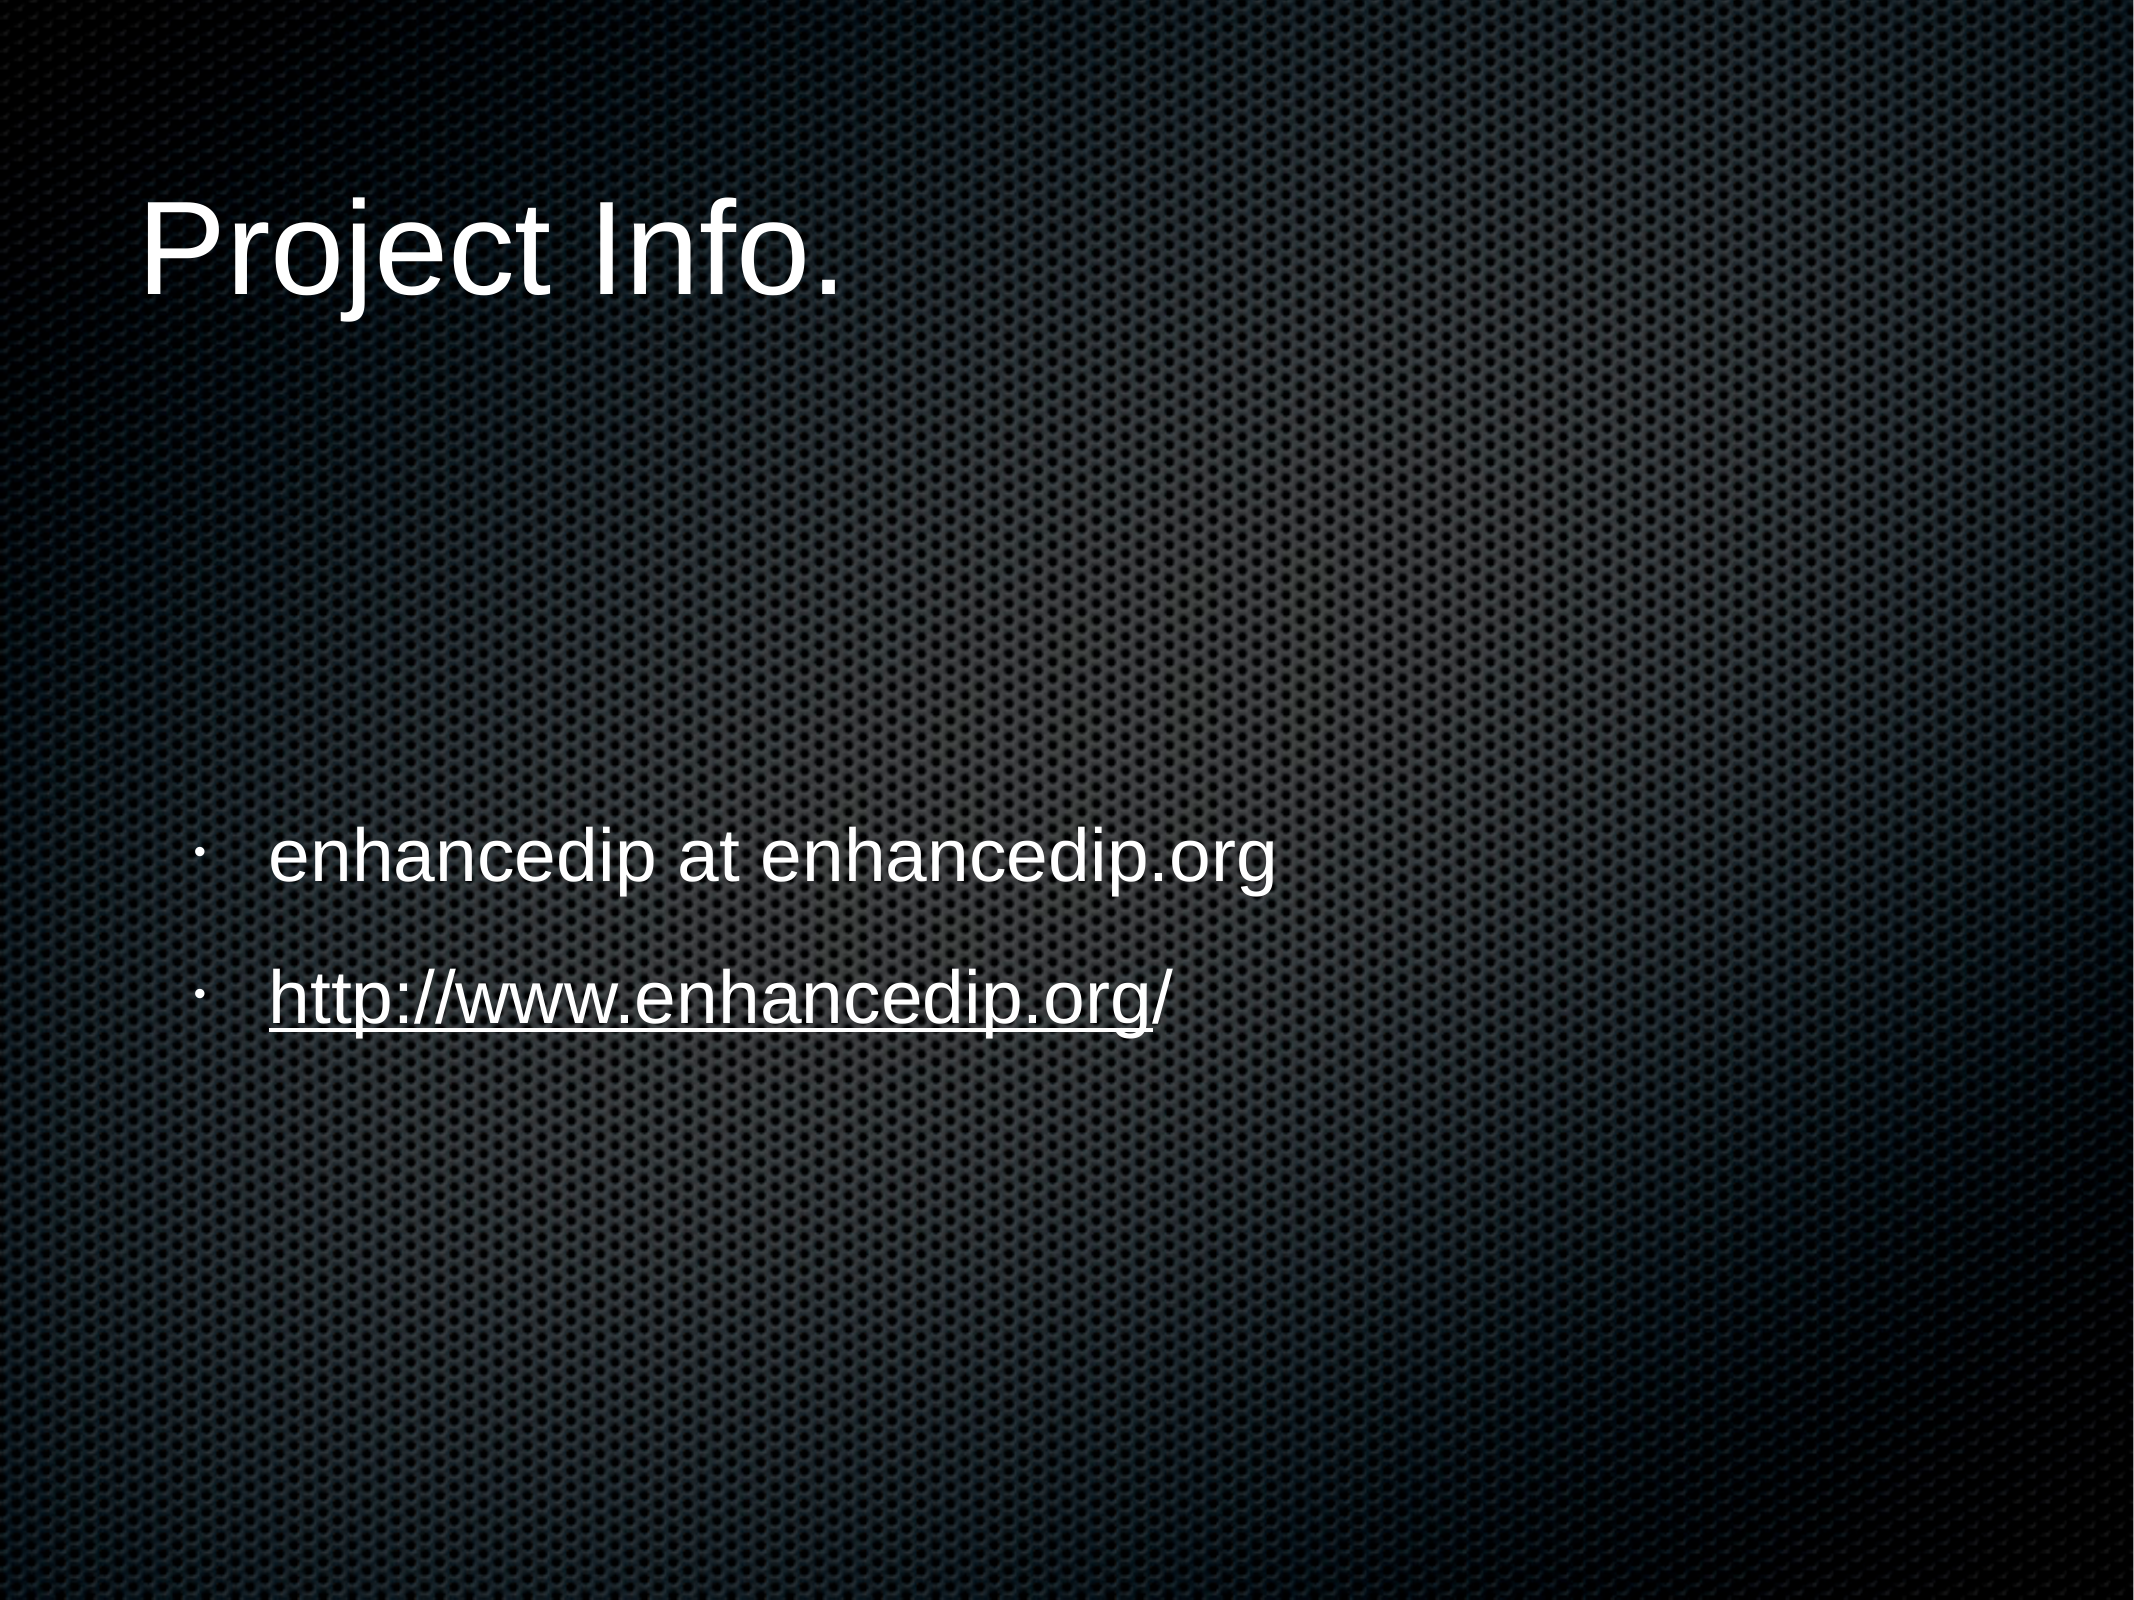

# Project Info.
enhancedip at enhancedip.org
http://www.enhancedip.org/